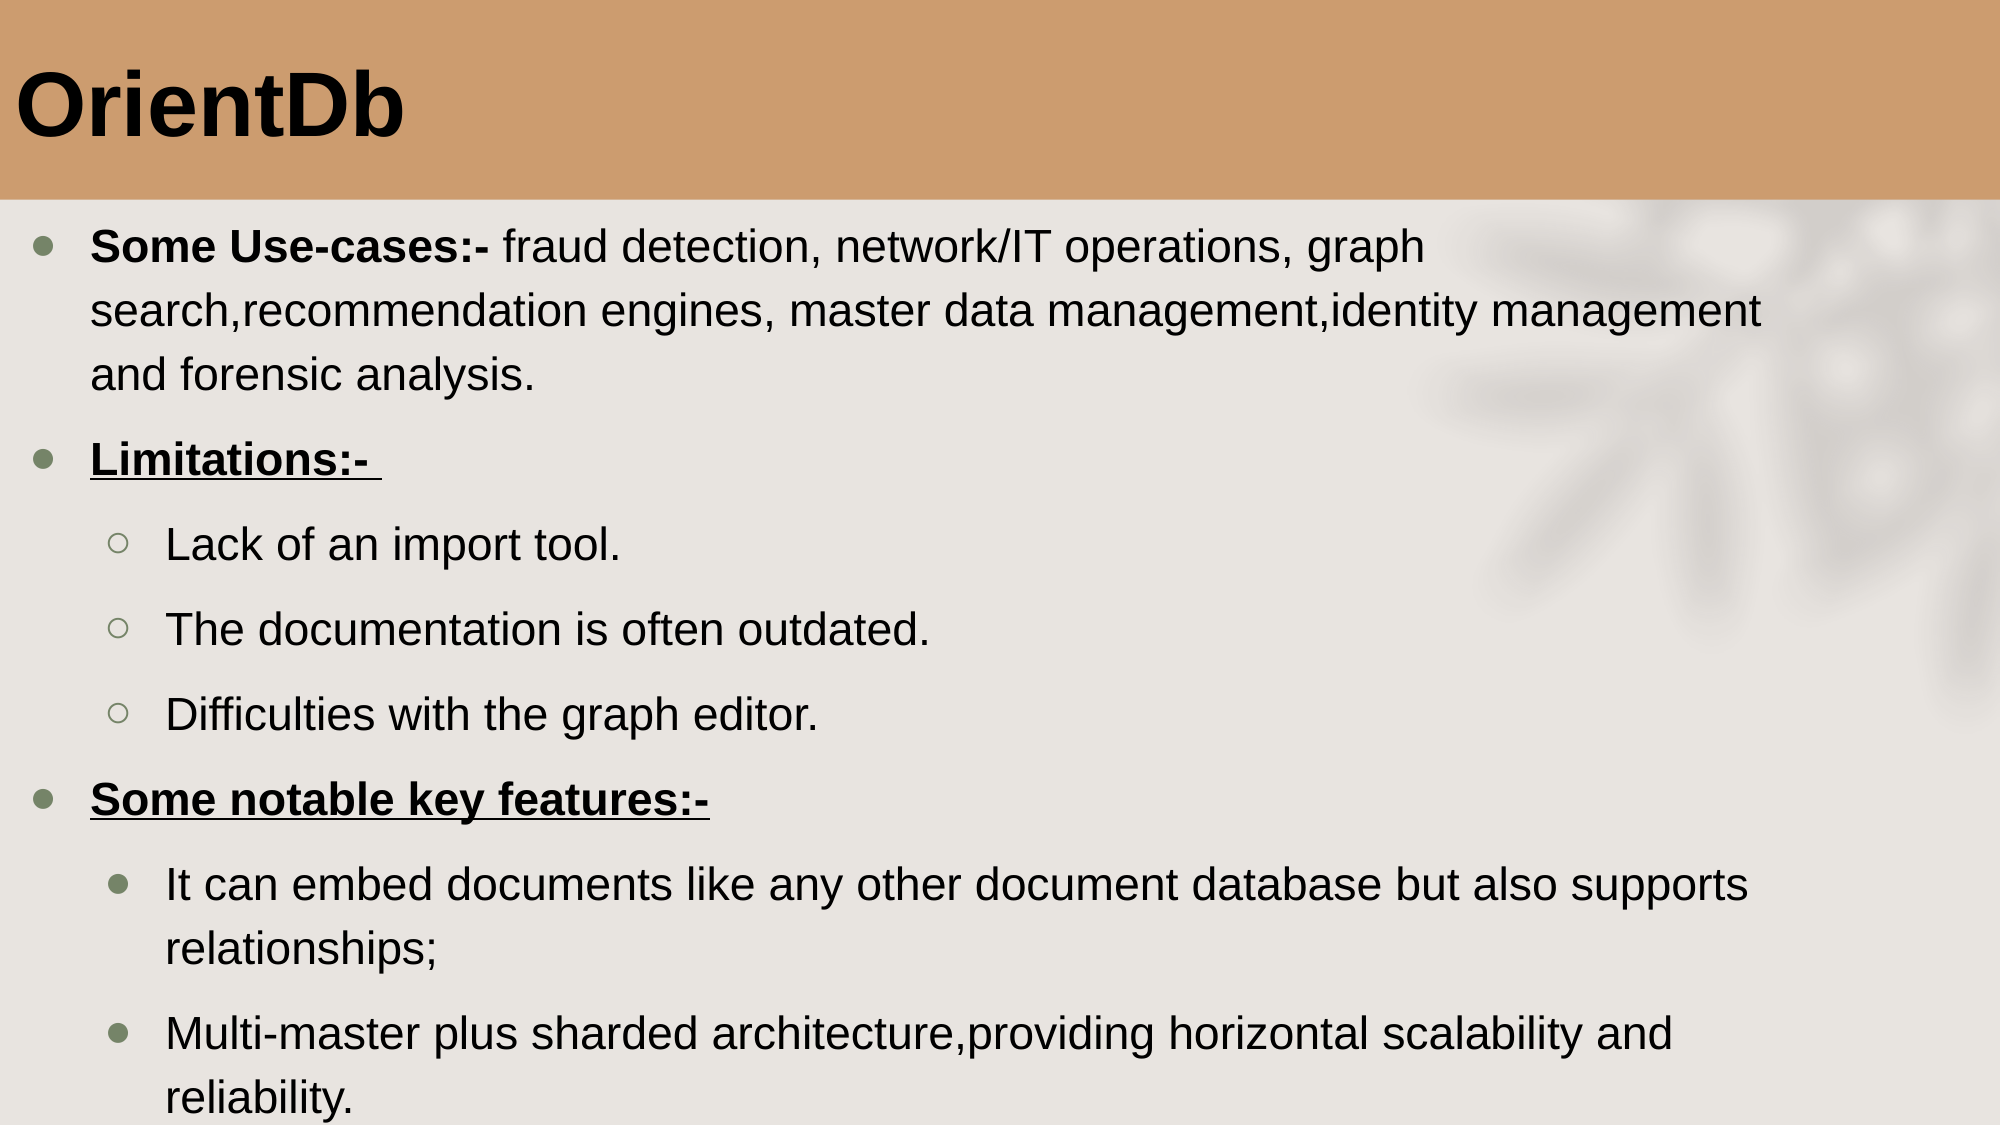

# OrientDb
Some Use-cases:- fraud detection, network/IT operations, graph search,recommendation engines, master data management,identity management and forensic analysis.
Limitations:-
Lack of an import tool.
The documentation is often outdated.
Difficulties with the graph editor.
Some notable key features:-
It can embed documents like any other document database but also supports relationships;
Multi-master plus sharded architecture,providing horizontal scalability and reliability.